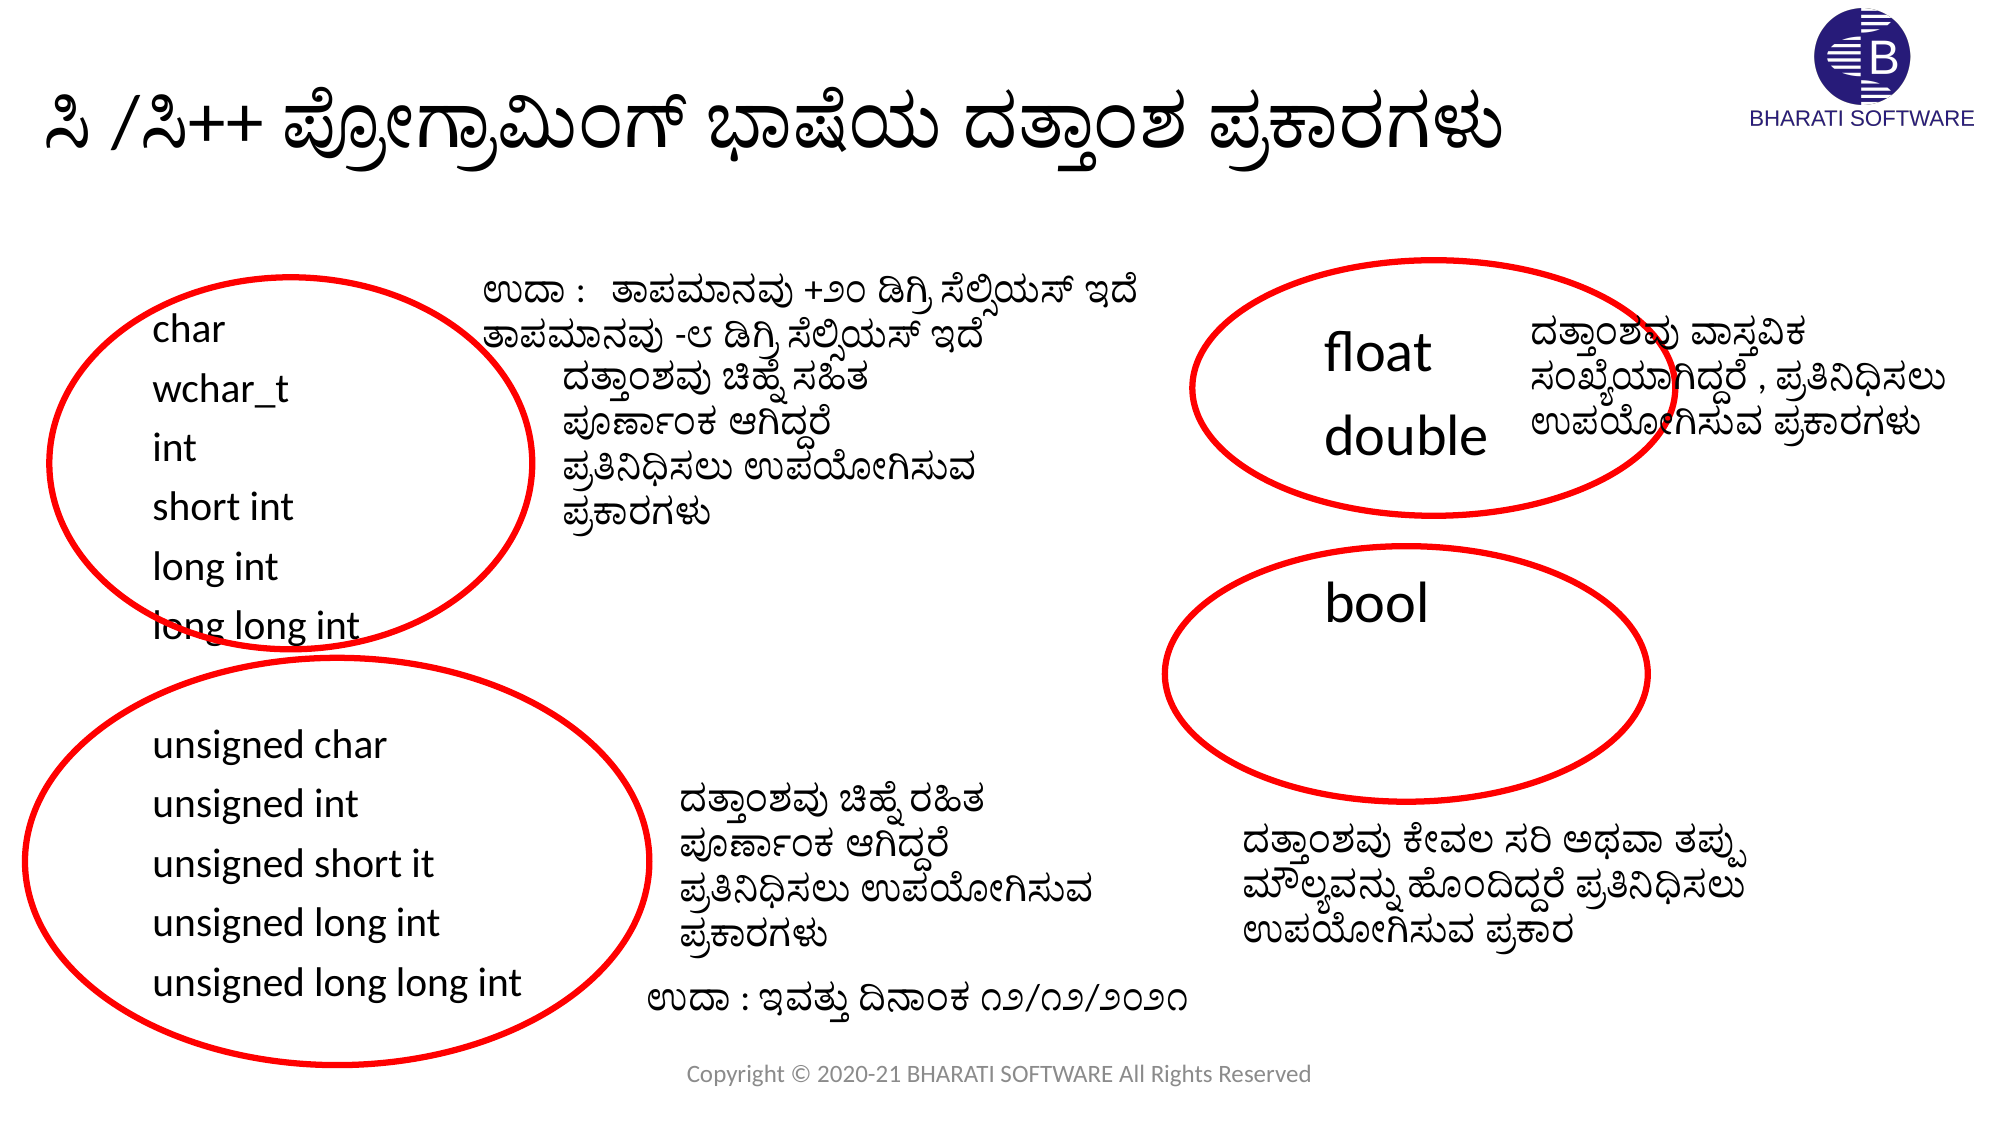

# ಸಿ /ಸಿ++ ಪ್ರೋಗ್ರಾಮಿಂಗ್ ಭಾಷೆಯ ದತ್ತಾಂಶ ಪ್ರಕಾರಗಳು
ಉದಾ :   ತಾಪಮಾನವು +೨೦ ಡಿಗ್ರಿ ಸೆಲ್ಸಿಯಸ್ ಇದೆ
ತಾಪಮಾನವು -೮ ಡಿಗ್ರಿ ಸೆಲ್ಸಿಯಸ್ ಇದೆ

char
wchar_t
int
short int
long int
long long int

unsigned char
unsigned int
unsigned short it
unsigned long int
unsigned long long int

ದತ್ತಾಂಶವು ವಾಸ್ತವಿಕ ಸಂಖ್ಯೆಯಾಗಿದ್ದರೆ , ಪ್ರತಿನಿಧಿಸಲು ಉಪಯೋಗಿಸುವ ಪ್ರಕಾರಗಳು
float
double

bool

ದತ್ತಾಂಶವು ಚಿಹ್ನೆ ಸಹಿತ ಪೂರ್ಣಾಂಕ ಆಗಿದ್ದರೆ  ಪ್ರತಿನಿಧಿಸಲು ಉಪಯೋಗಿಸುವ ಪ್ರಕಾರಗಳು

ದತ್ತಾಂಶವು ಚಿಹ್ನೆ ರಹಿತ ಪೂರ್ಣಾಂಕ ಆಗಿದ್ದರೆ  ಪ್ರತಿನಿಧಿಸಲು ಉಪಯೋಗಿಸುವ ಪ್ರಕಾರಗಳು
ದತ್ತಾಂಶವು ಕೇವಲ ಸರಿ ಅಥವಾ ತಪ್ಪು ಮೌಲ್ಯವನ್ನು ಹೊಂದಿದ್ದರೆ ಪ್ರತಿನಿಧಿಸಲು ಉಪಯೋಗಿಸುವ ಪ್ರಕಾರ
ಉದಾ : ಇವತ್ತು ದಿನಾಂಕ ೧೨/೧೨/೨೦೨೧
Copyright © 2020-21 BHARATI SOFTWARE All Rights Reserved